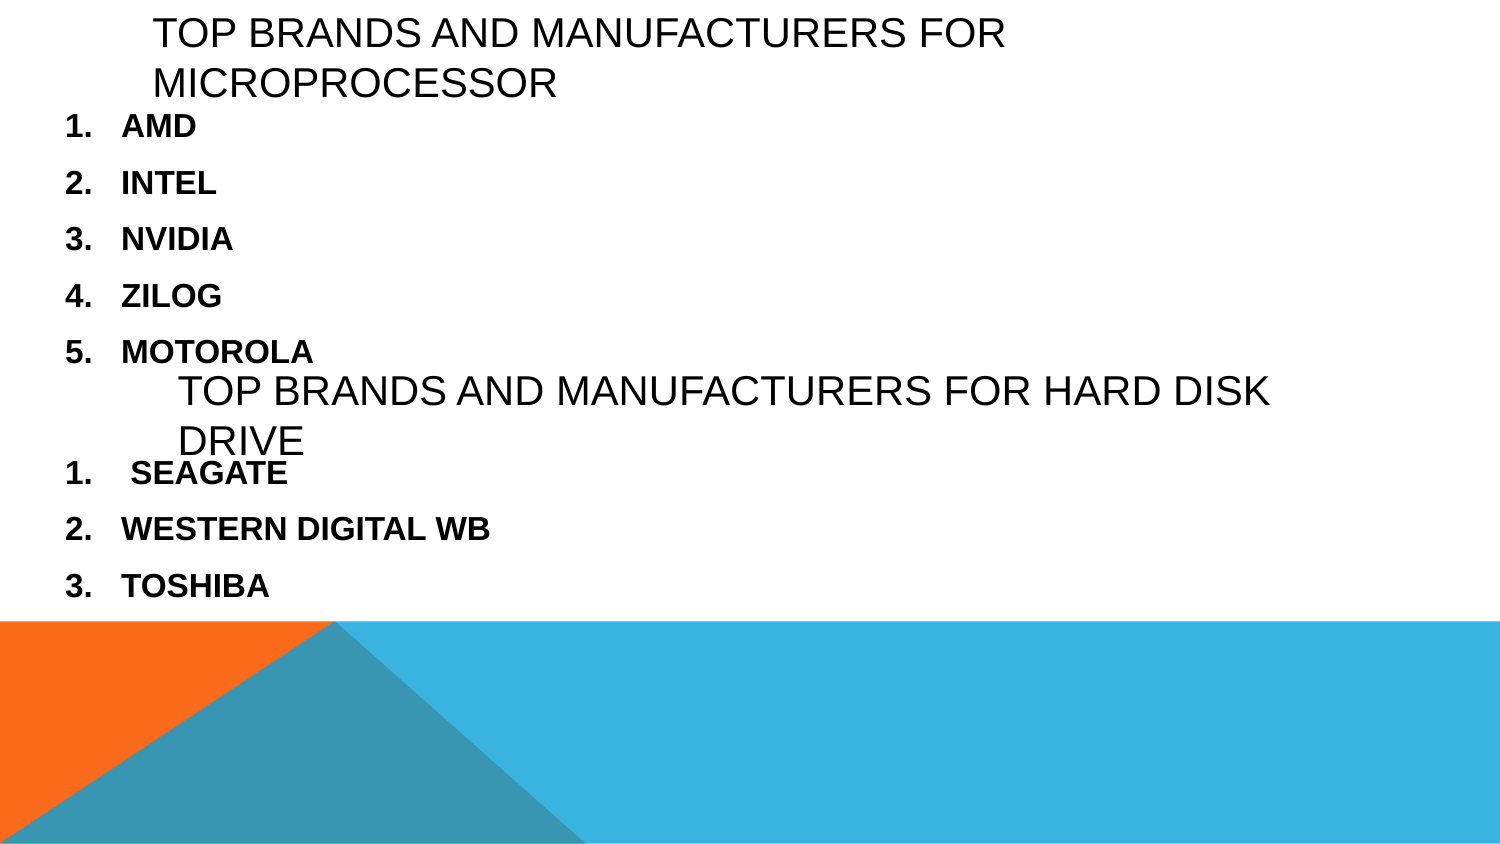

# TOP BRANDS AND MANUFACTURERS FOR MICROPROCESSOR
AMD
INTEL
NVIDIA
ZILOG
MOTOROLA
TOP BRANDS AND MANUFACTURERS FOR HARD DISK DRIVE
 SEAGATE
WESTERN DIGITAL WB
TOSHIBA